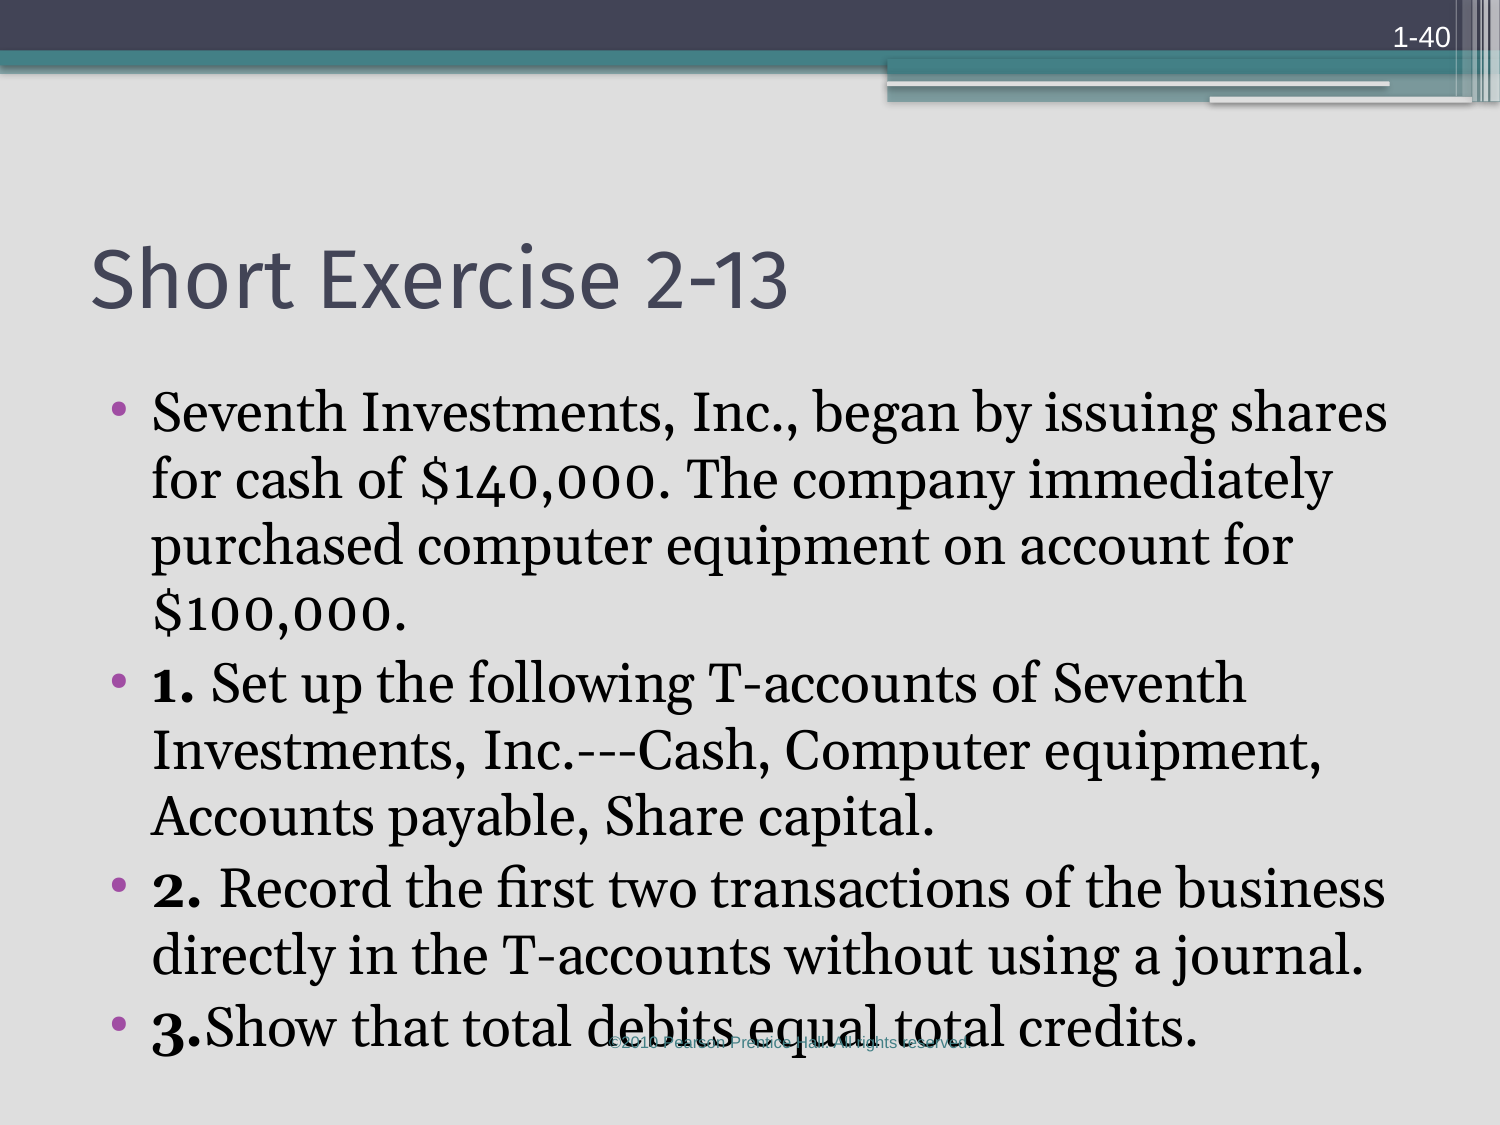

1-40
# Short Exercise 2-13
Seventh Investments, Inc., began by issuing shares for cash of $140,000. The company immediately purchased computer equipment on account for $100,000.
1. Set up the following T-accounts of Seventh Investments, Inc.---Cash, Computer equipment, Accounts payable, Share capital.
2. Record the first two transactions of the business directly in the T-accounts without using a journal.
3.Show that total debits equal total credits.

©2010 Pearson Prentice Hall. All rights reserved.